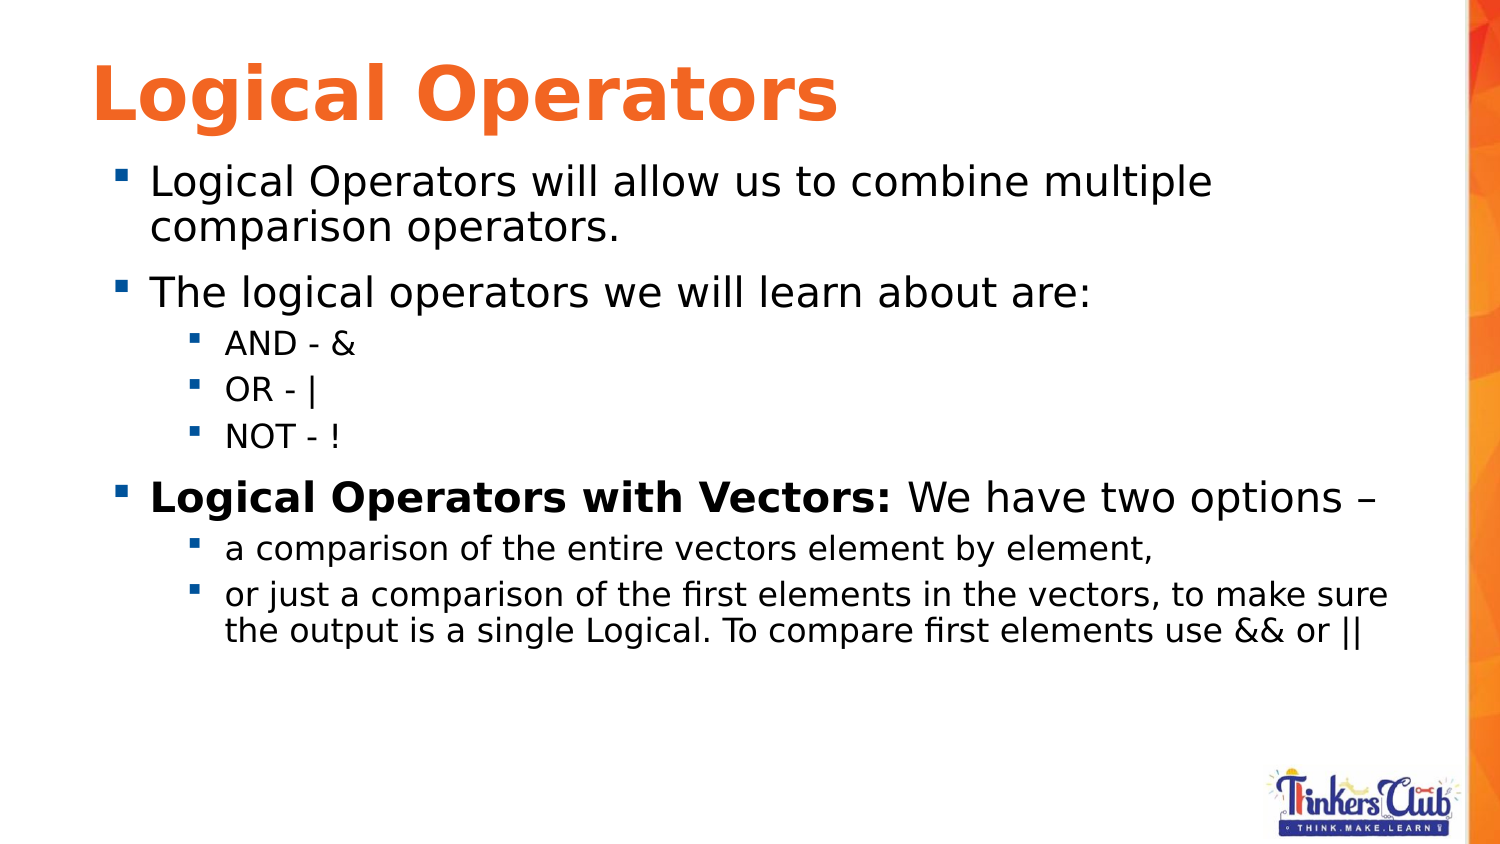

Logical Operators
Logical Operators will allow us to combine multiple comparison operators.
The logical operators we will learn about are:
AND - &
OR - |
NOT - !
Logical Operators with Vectors: We have two options –
a comparison of the entire vectors element by element,
or just a comparison of the first elements in the vectors, to make sure the output is a single Logical. To compare first elements use && or ||